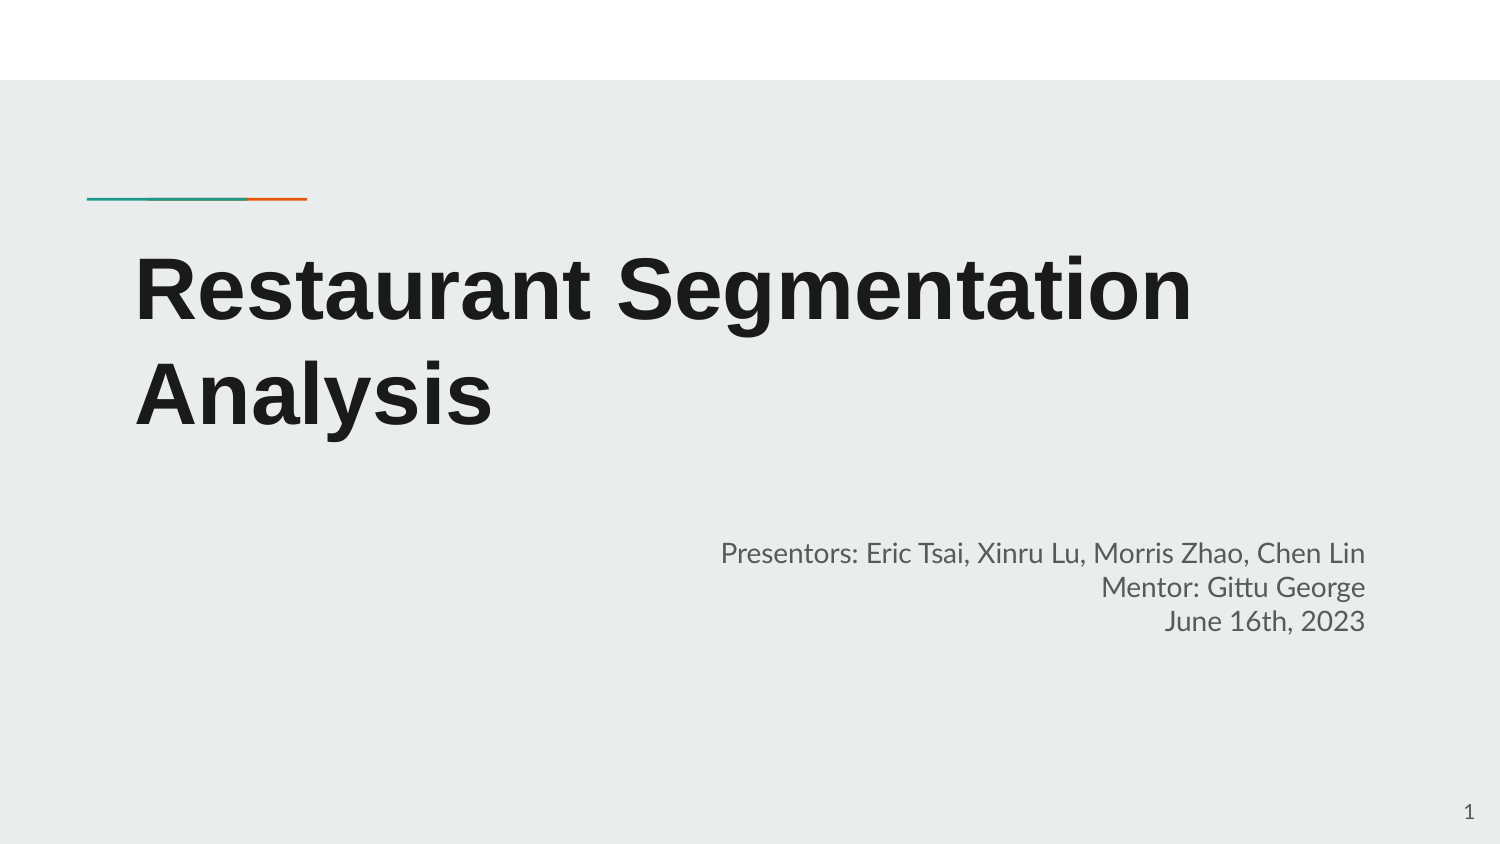

# Restaurant Segmentation Analysis
Presentors: Eric Tsai, Xinru Lu, Morris Zhao, Chen Lin
Mentor: Gittu George
June 16th, 2023

1